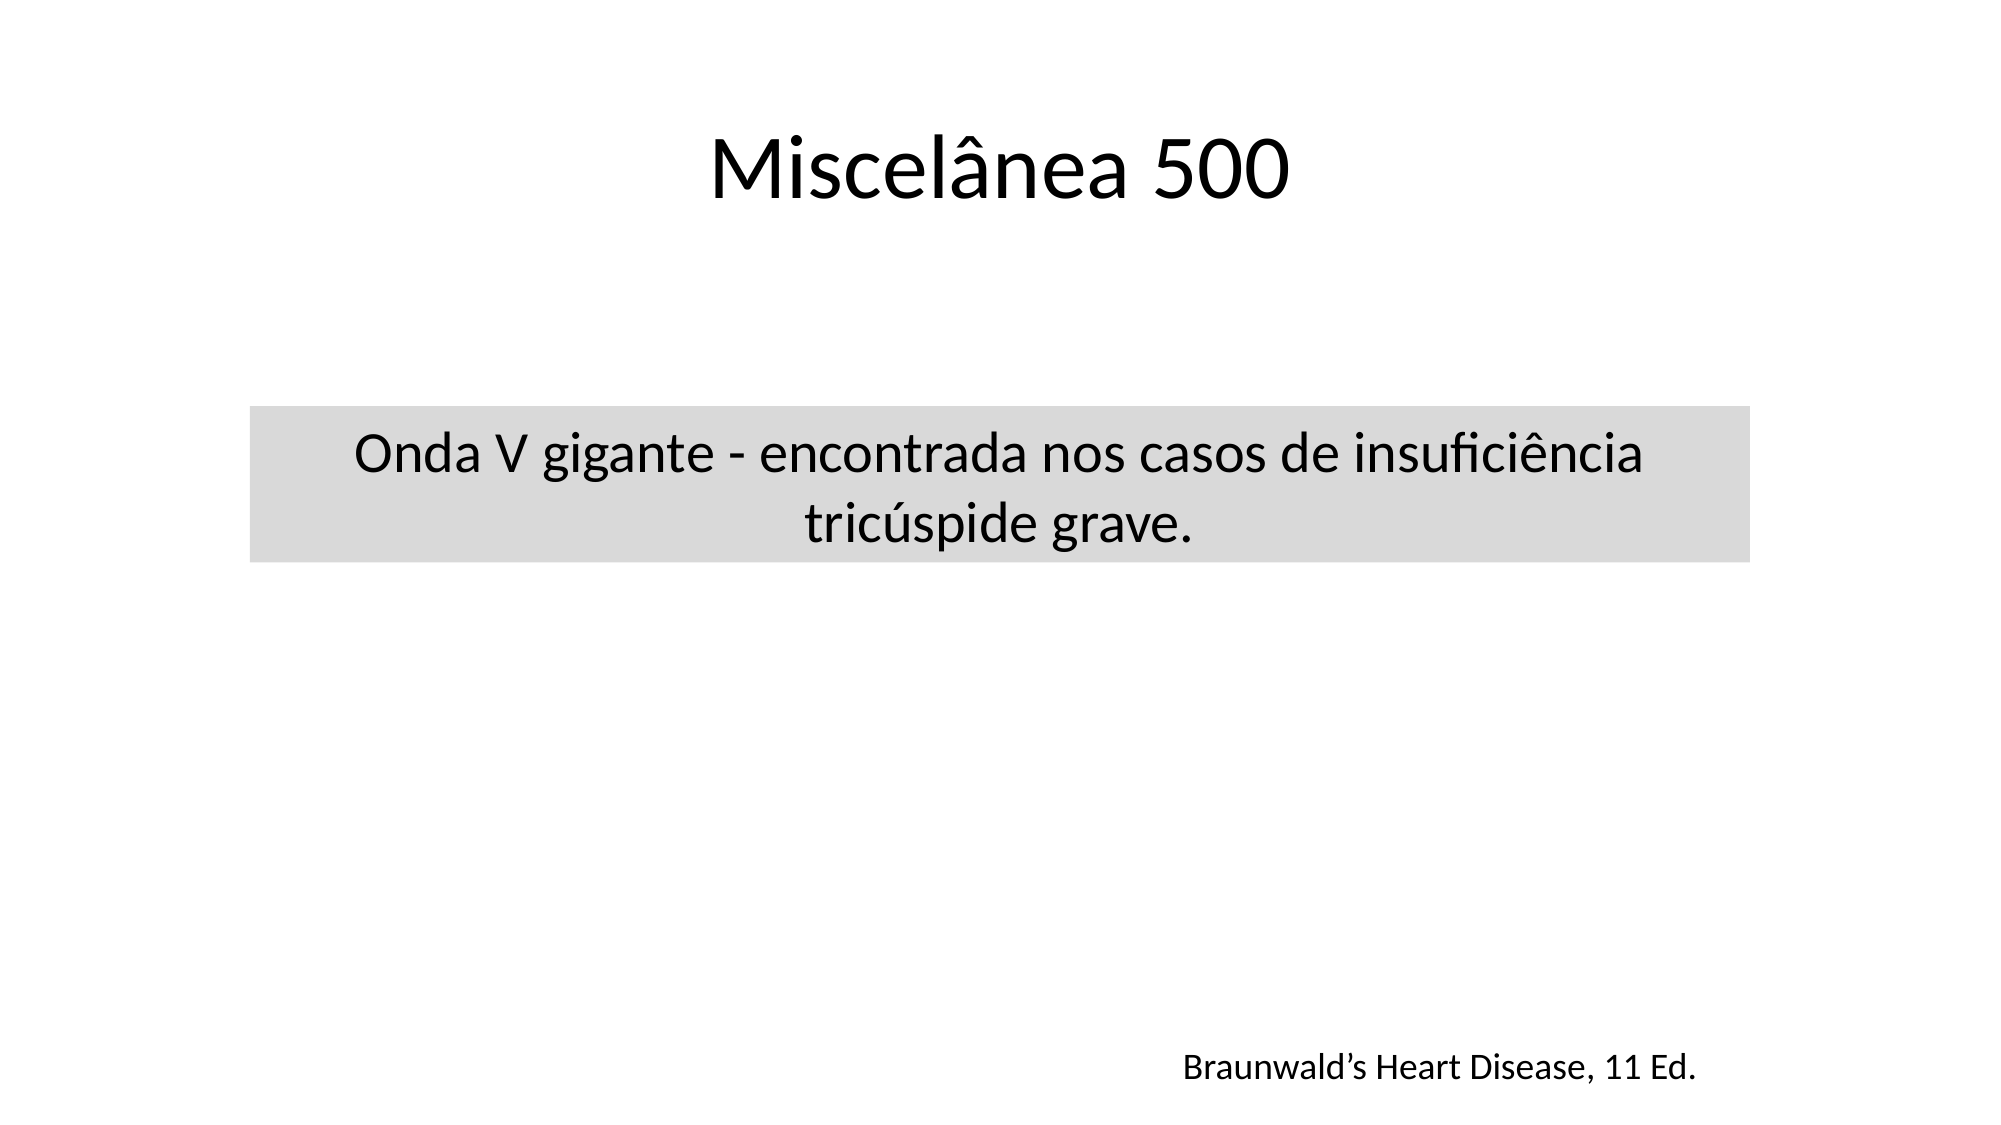

# Miscelânea 500
Onda V gigante - encontrada nos casos de insuficiência tricúspide grave.
Braunwald’s Heart Disease, 11 Ed.